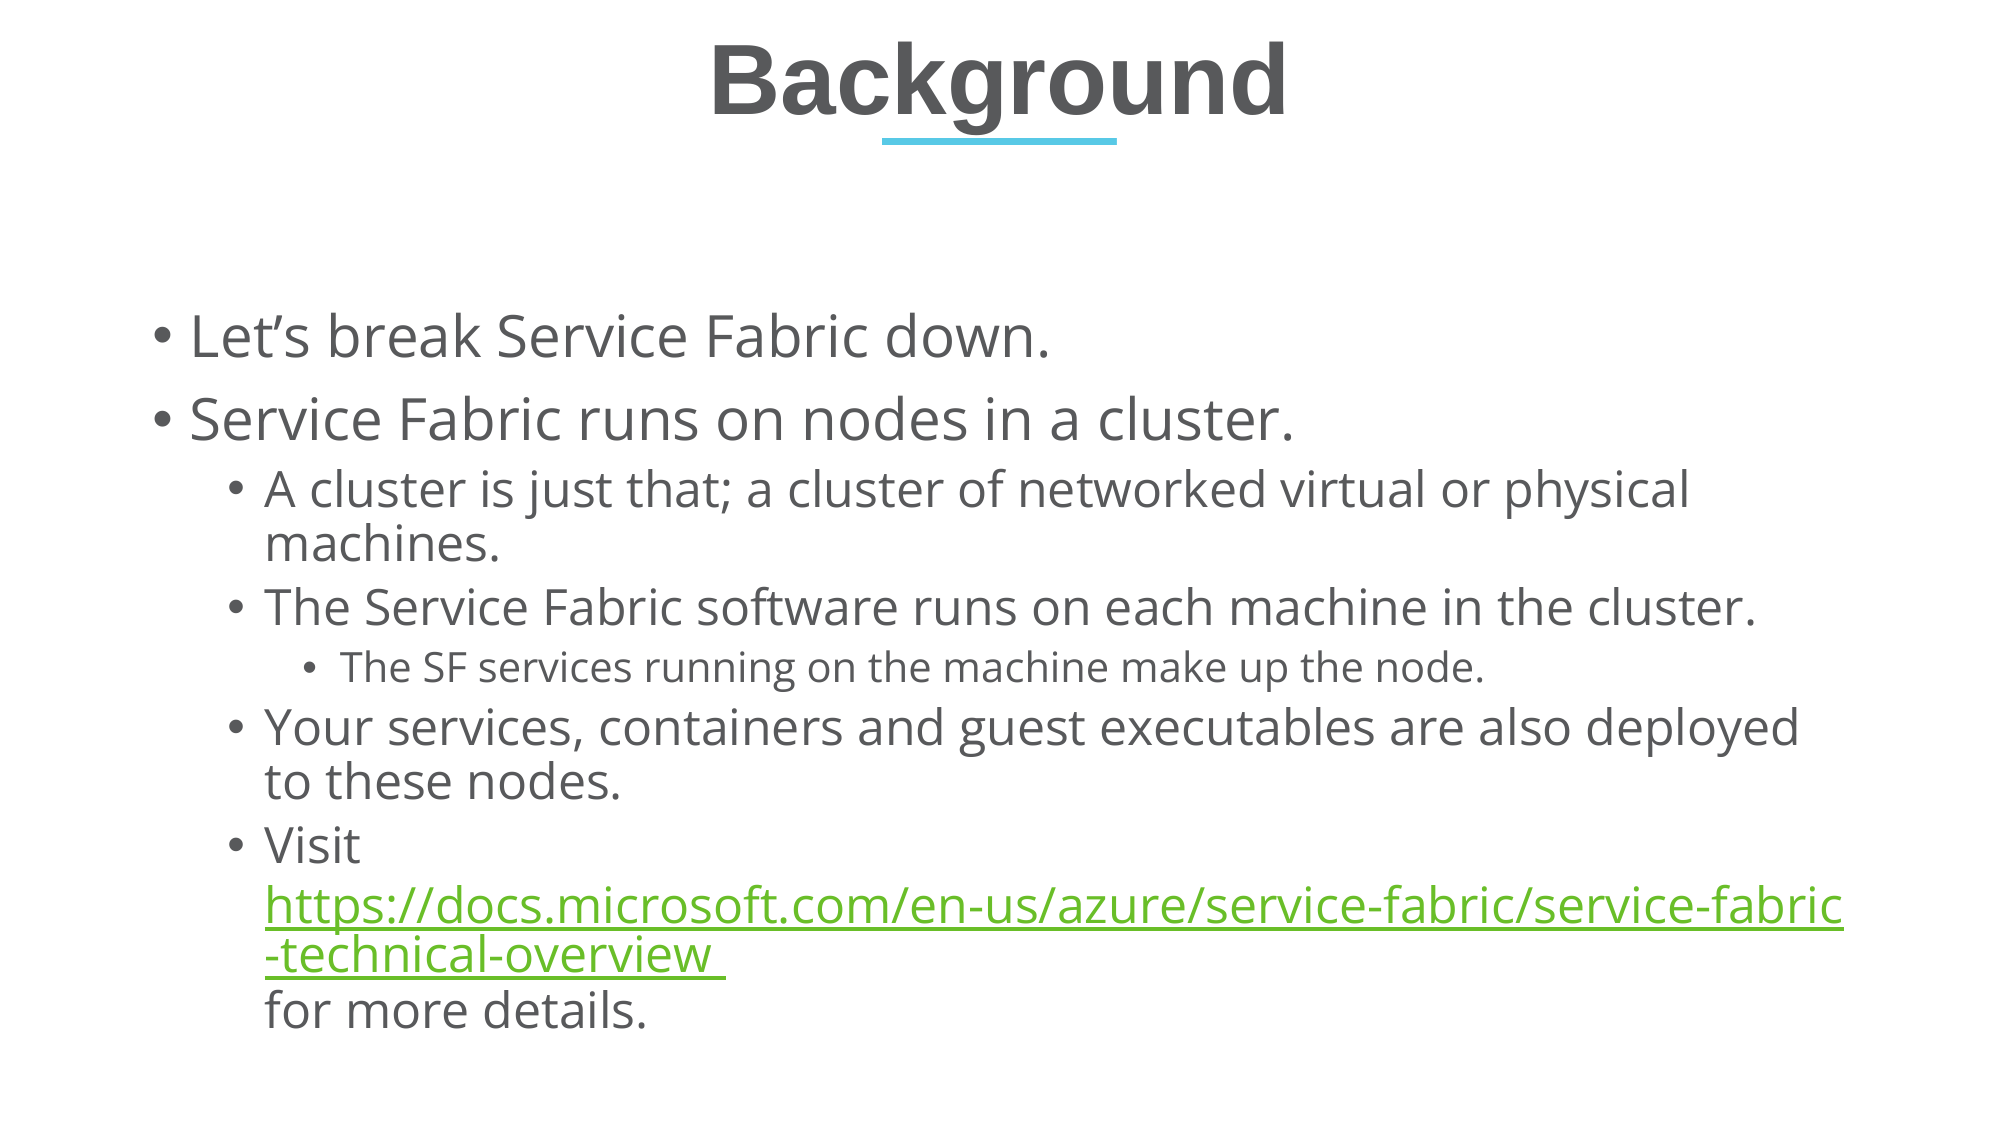

# Background

Let’s break Service Fabric down.
Service Fabric runs on nodes in a cluster.
A cluster is just that; a cluster of networked virtual or physical machines.
The Service Fabric software runs on each machine in the cluster.
The SF services running on the machine make up the node.
Your services, containers and guest executables are also deployed to these nodes.
Visit https://docs.microsoft.com/en-us/azure/service-fabric/service-fabric-technical-overview for more details.